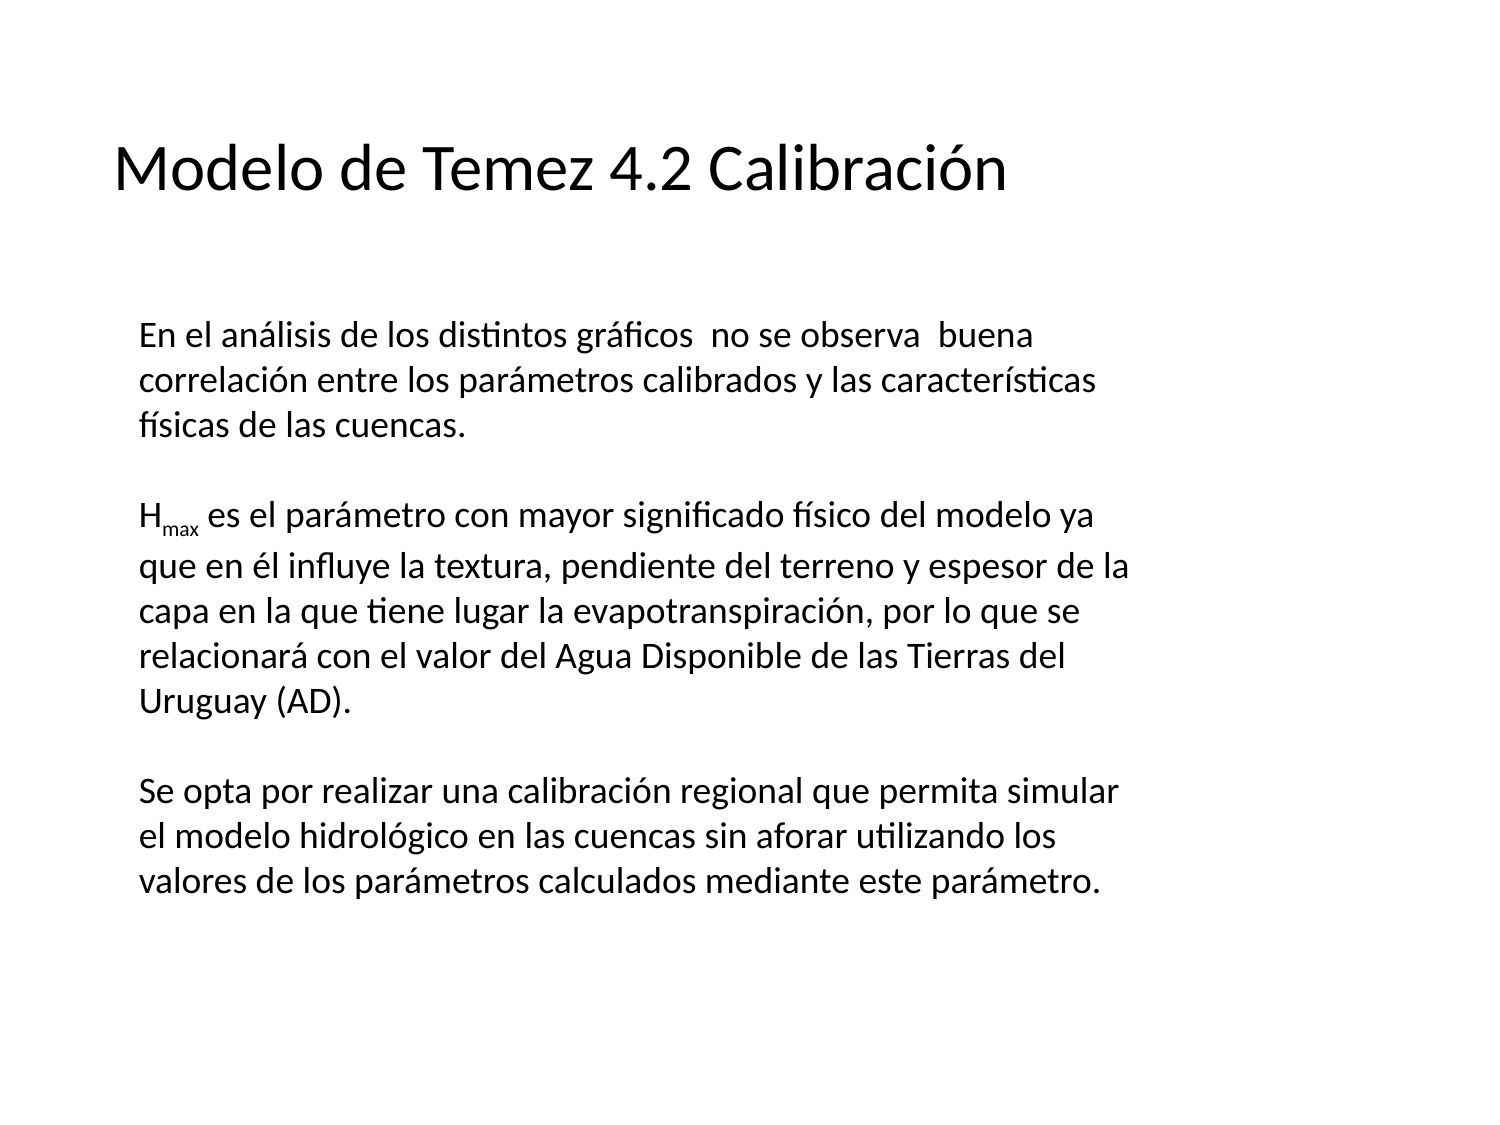

Modelo de Temez 4.2 Calibración
En el análisis de los distintos gráficos  no se observa  buena correlación entre los parámetros calibrados y las características físicas de las cuencas.

Hmax es el parámetro con mayor significado físico del modelo ya que en él influye la textura, pendiente del terreno y espesor de la capa en la que tiene lugar la evapotranspiración, por lo que se relacionará con el valor del Agua Disponible de las Tierras del Uruguay (AD).

Se opta por realizar una calibración regional que permita simular el modelo hidrológico en las cuencas sin aforar utilizando los valores de los parámetros calculados mediante este parámetro.